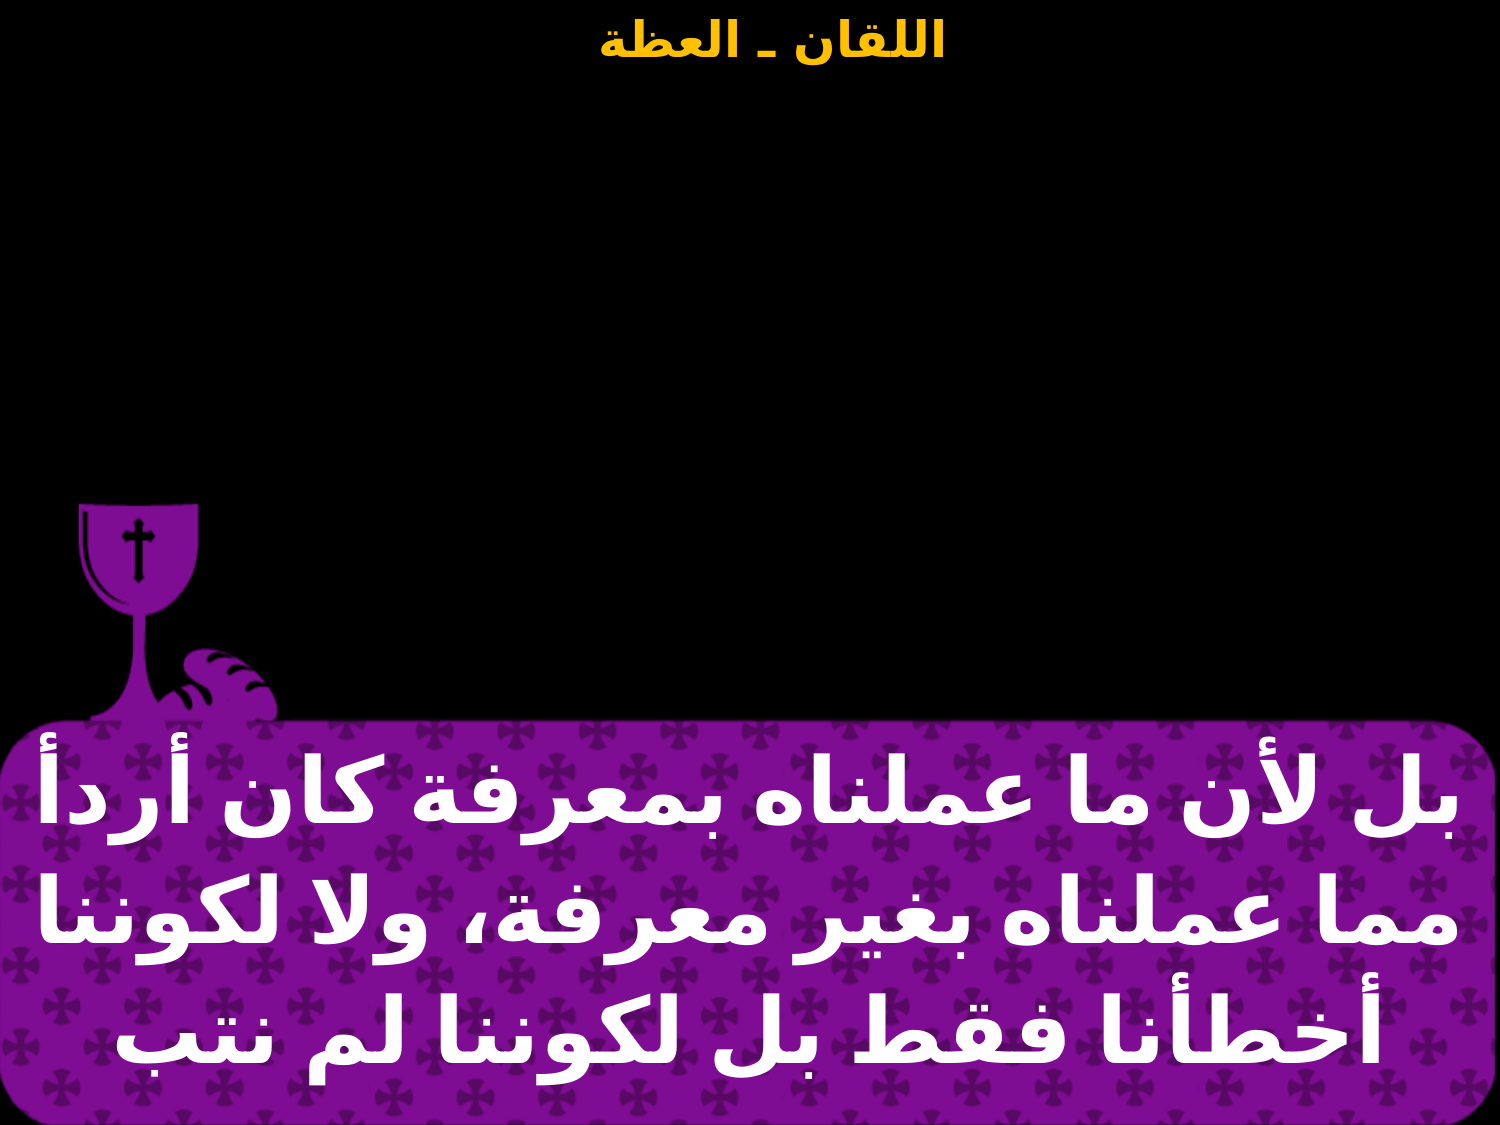

| بل لأن ما عملناه بمعرفة كان أردأ مما عملناه بغير معرفة، ولا لكوننا أخطأنا فقط بل لكوننا لم نتب |
| --- |